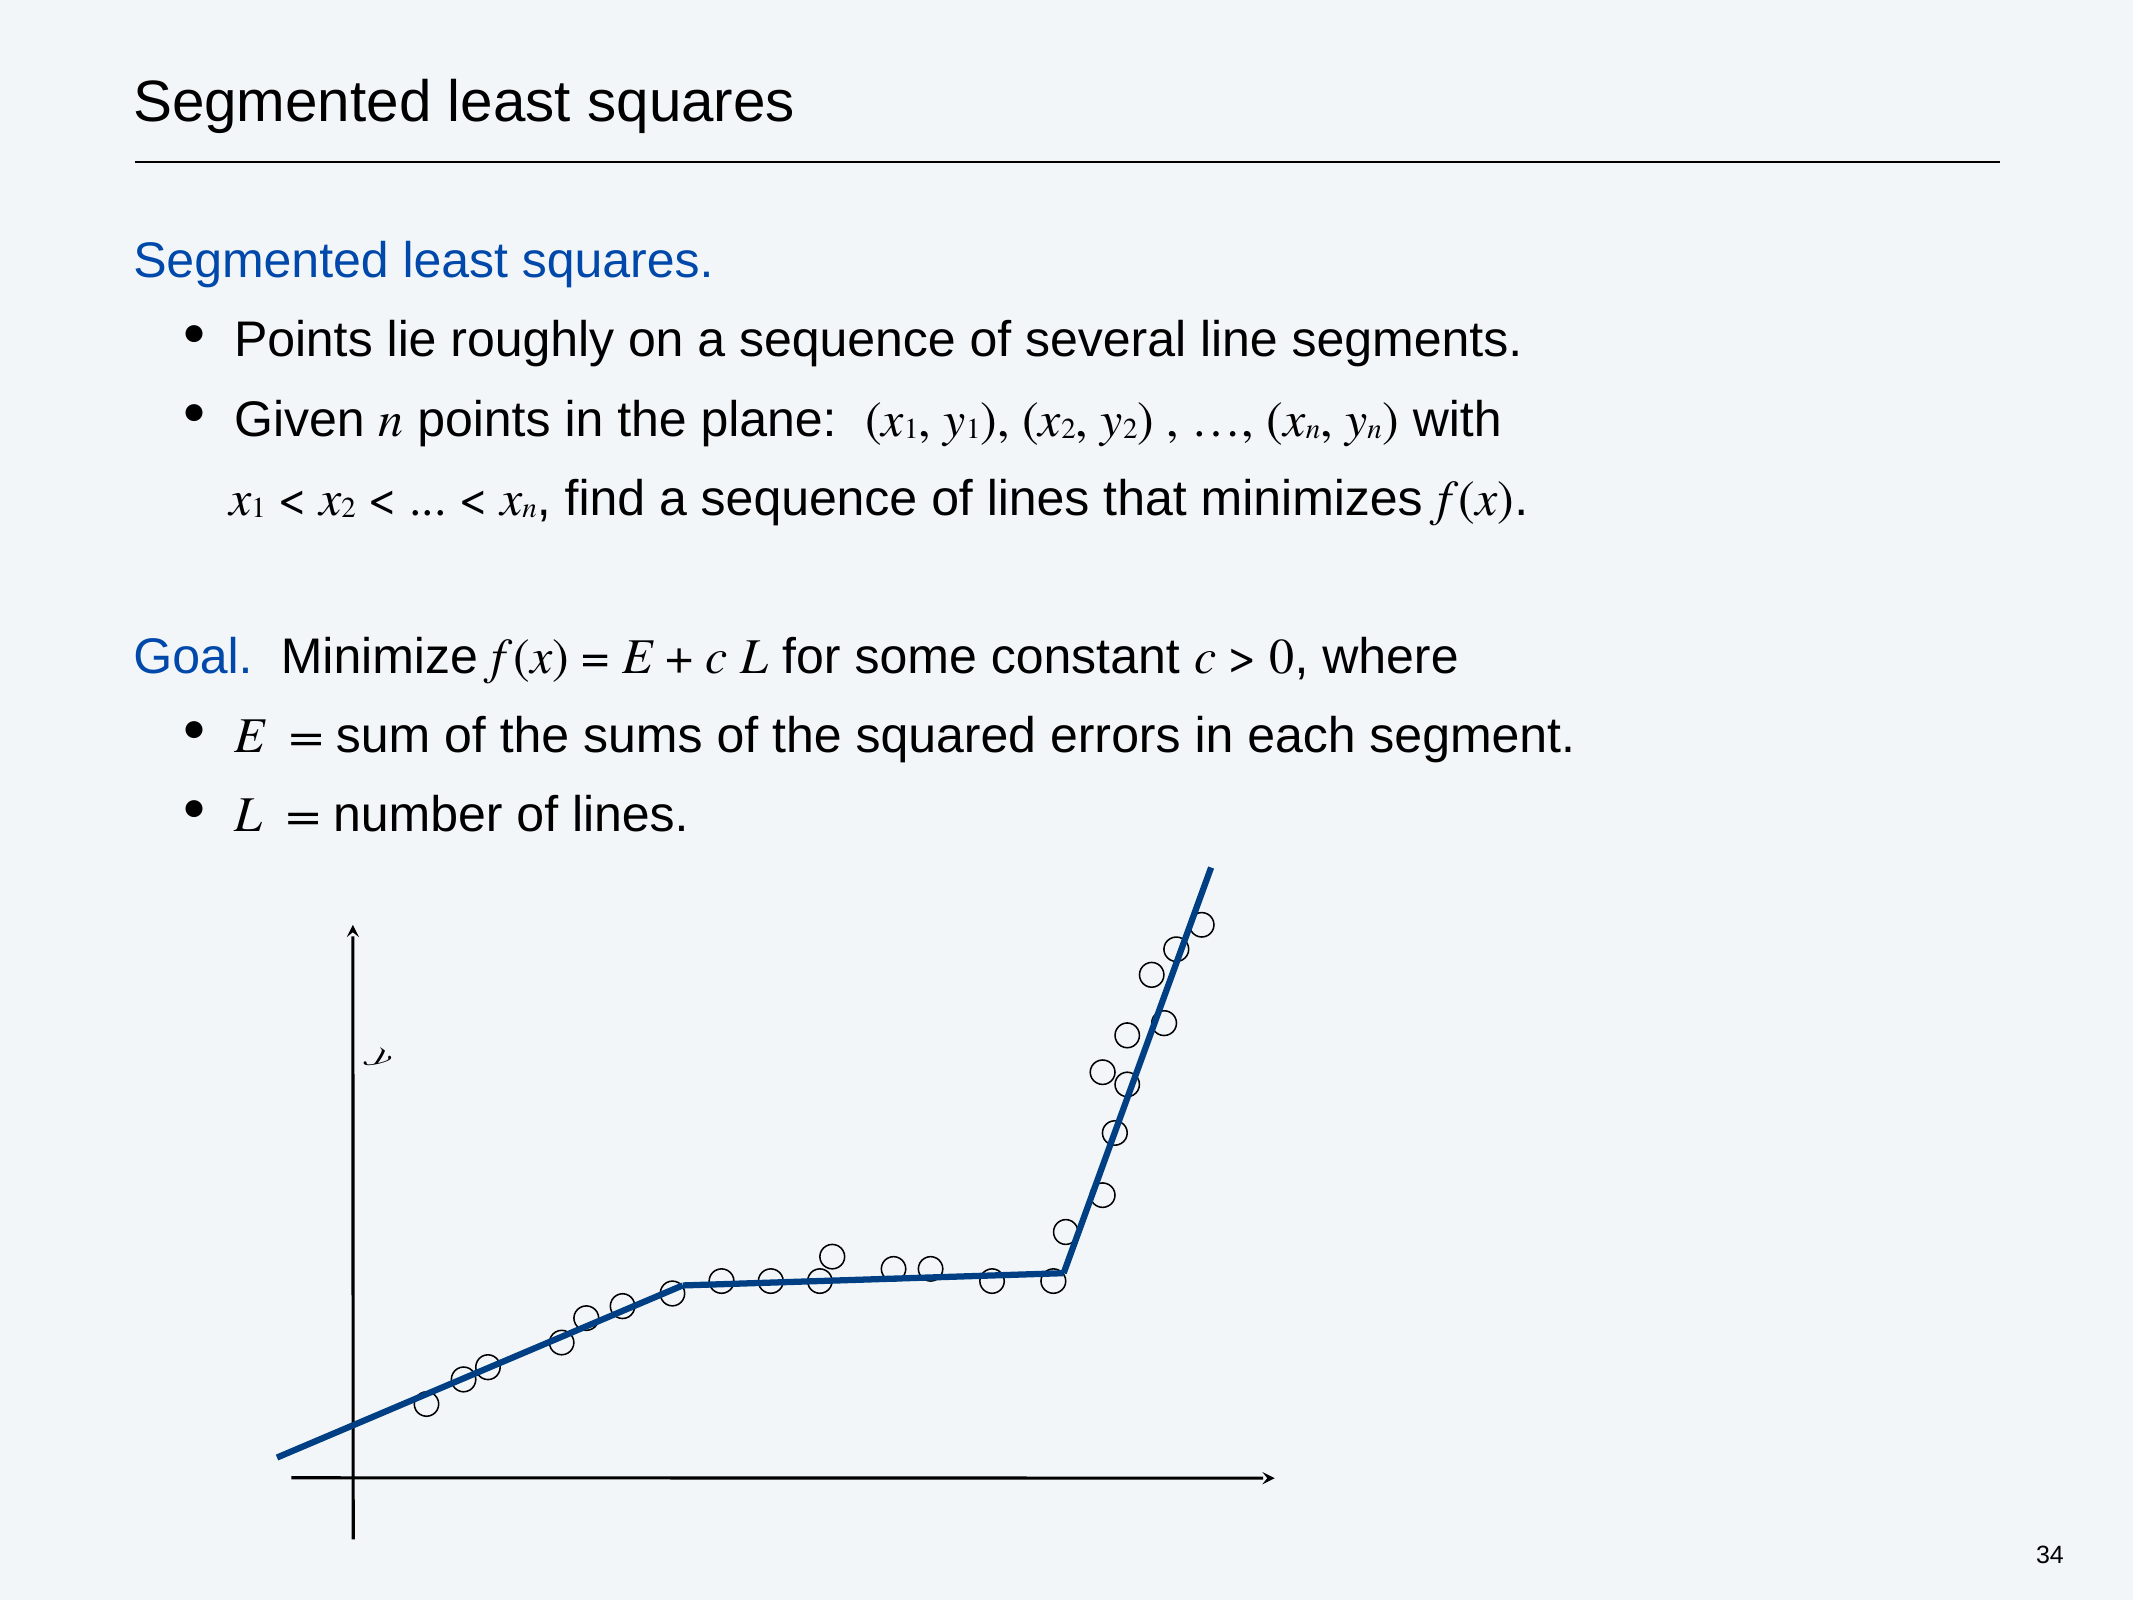

# Segmented least squares

Segmented least squares.
Points lie roughly on a sequence of several line segments.
Given n points in the plane:  (x1, y1), (x2, y2) , …, (xn, yn) with
x1 < x2 < ... < xn, find a sequence of lines that minimizes f (x).
Goal.  Minimize f (x) = E + c L for some constant c > 0, where
E  = sum of the sums of the squared errors in each segment.
L  = number of lines.

y

x
34